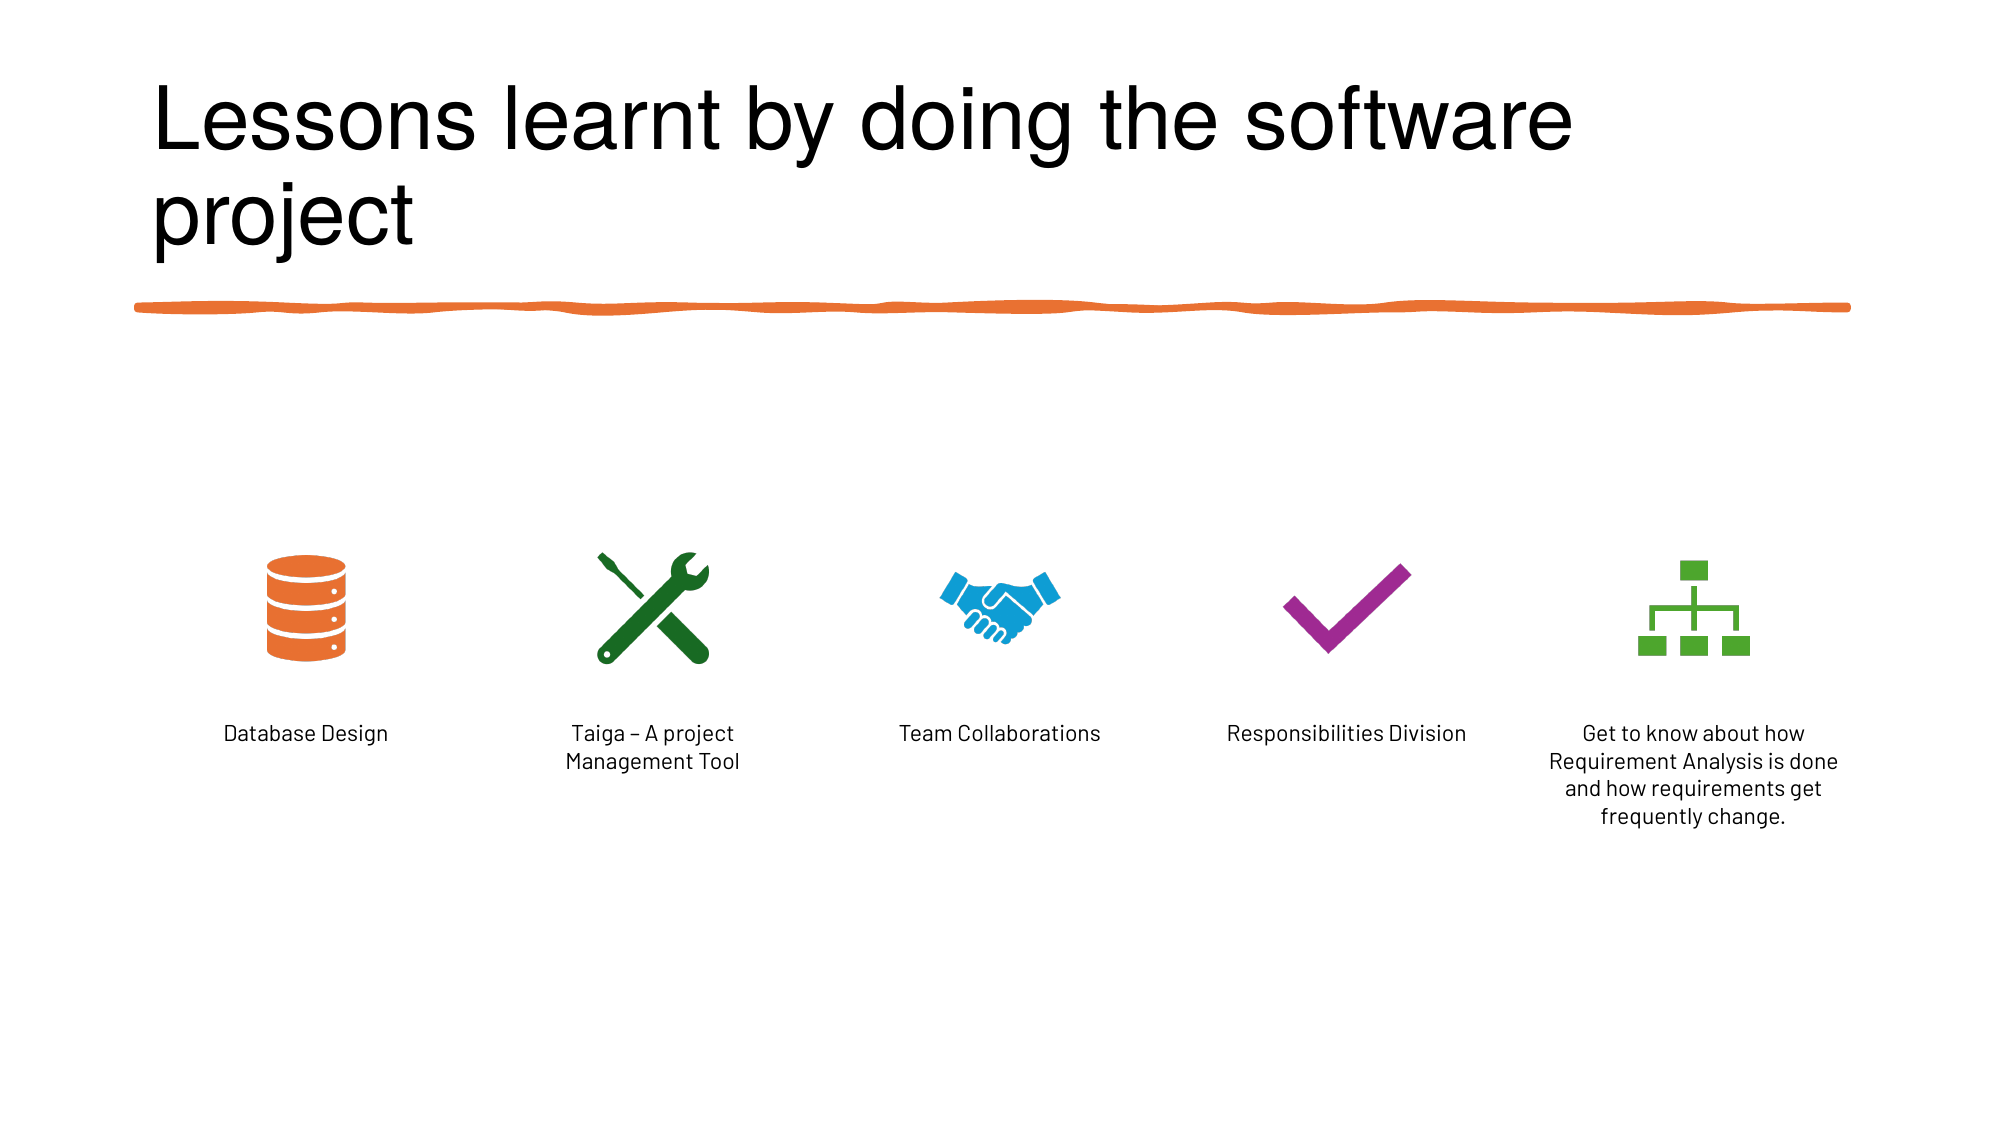

# Lessons learnt by doing the software project

Database Design
Taiga – A project Management Tool
Team Collaborations
Responsibilities Division
Get to know about how Requirement Analysis is done and how requirements get frequently change.